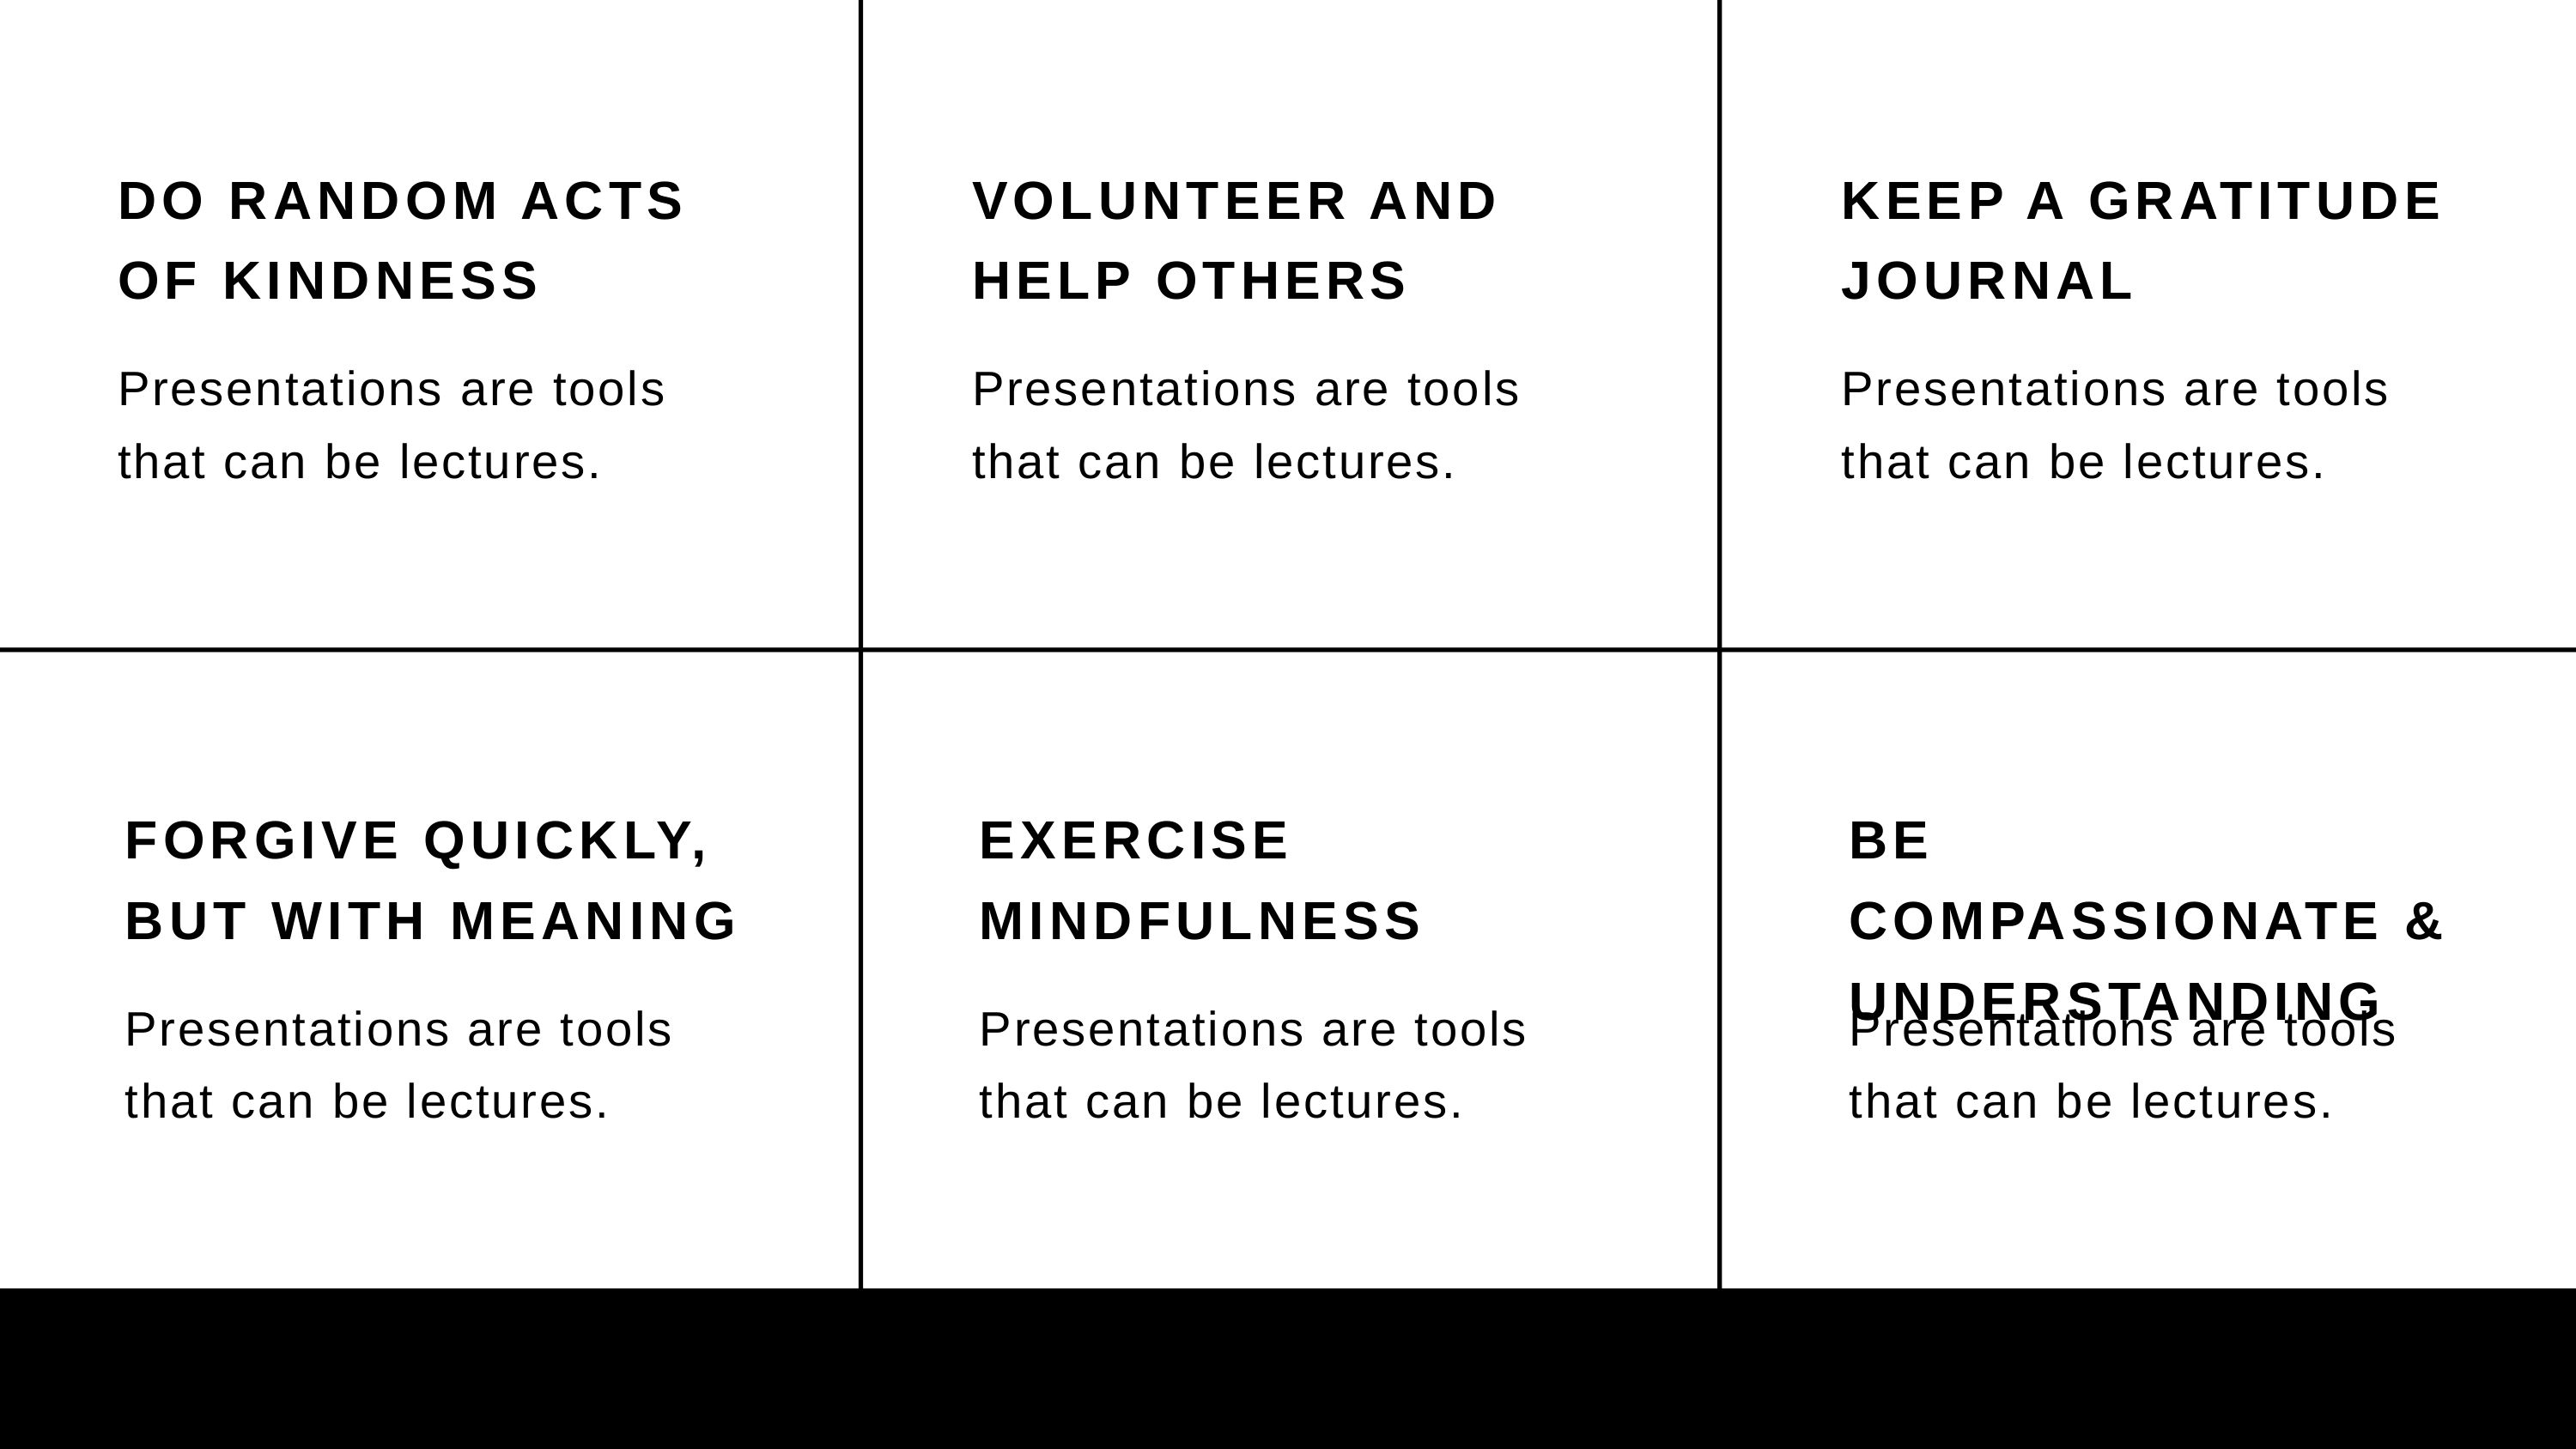

DO RANDOM ACTS
OF KINDNESS
Presentations are tools that can be lectures.
VOLUNTEER AND HELP OTHERS
Presentations are tools that can be lectures.
KEEP A GRATITUDE JOURNAL
Presentations are tools that can be lectures.

FORGIVE QUICKLY, BUT WITH MEANING
Presentations are tools that can be lectures.
EXERCISE MINDFULNESS
Presentations are tools that can be lectures.
BE COMPASSIONATE & UNDERSTANDING
Presentations are tools that can be lectures.